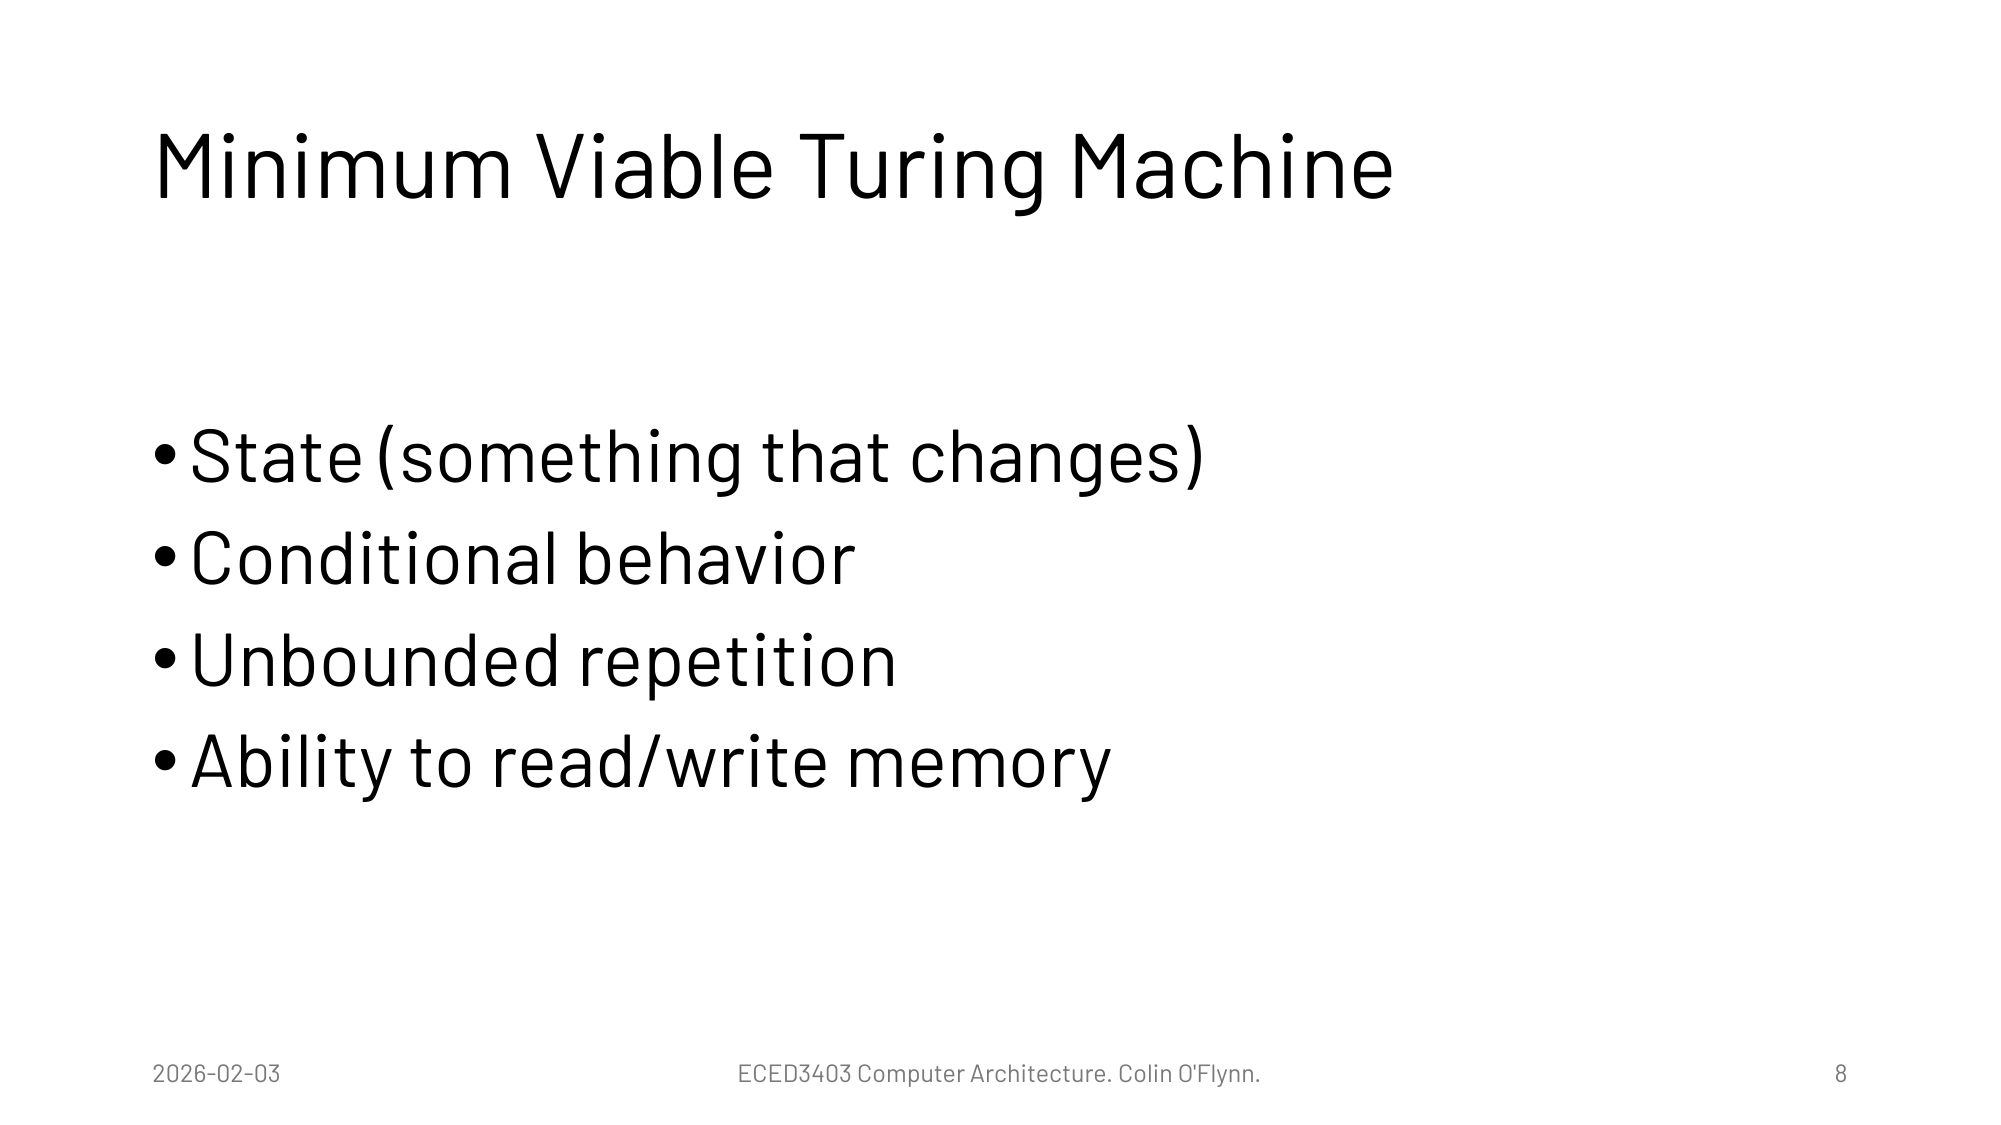

# Minimum Viable Turing Machine

State (something that changes)
Conditional behavior
Unbounded repetition
Ability to read/write memory
2026-02-03
ECED3403 Computer Architecture. Colin O'Flynn.
8